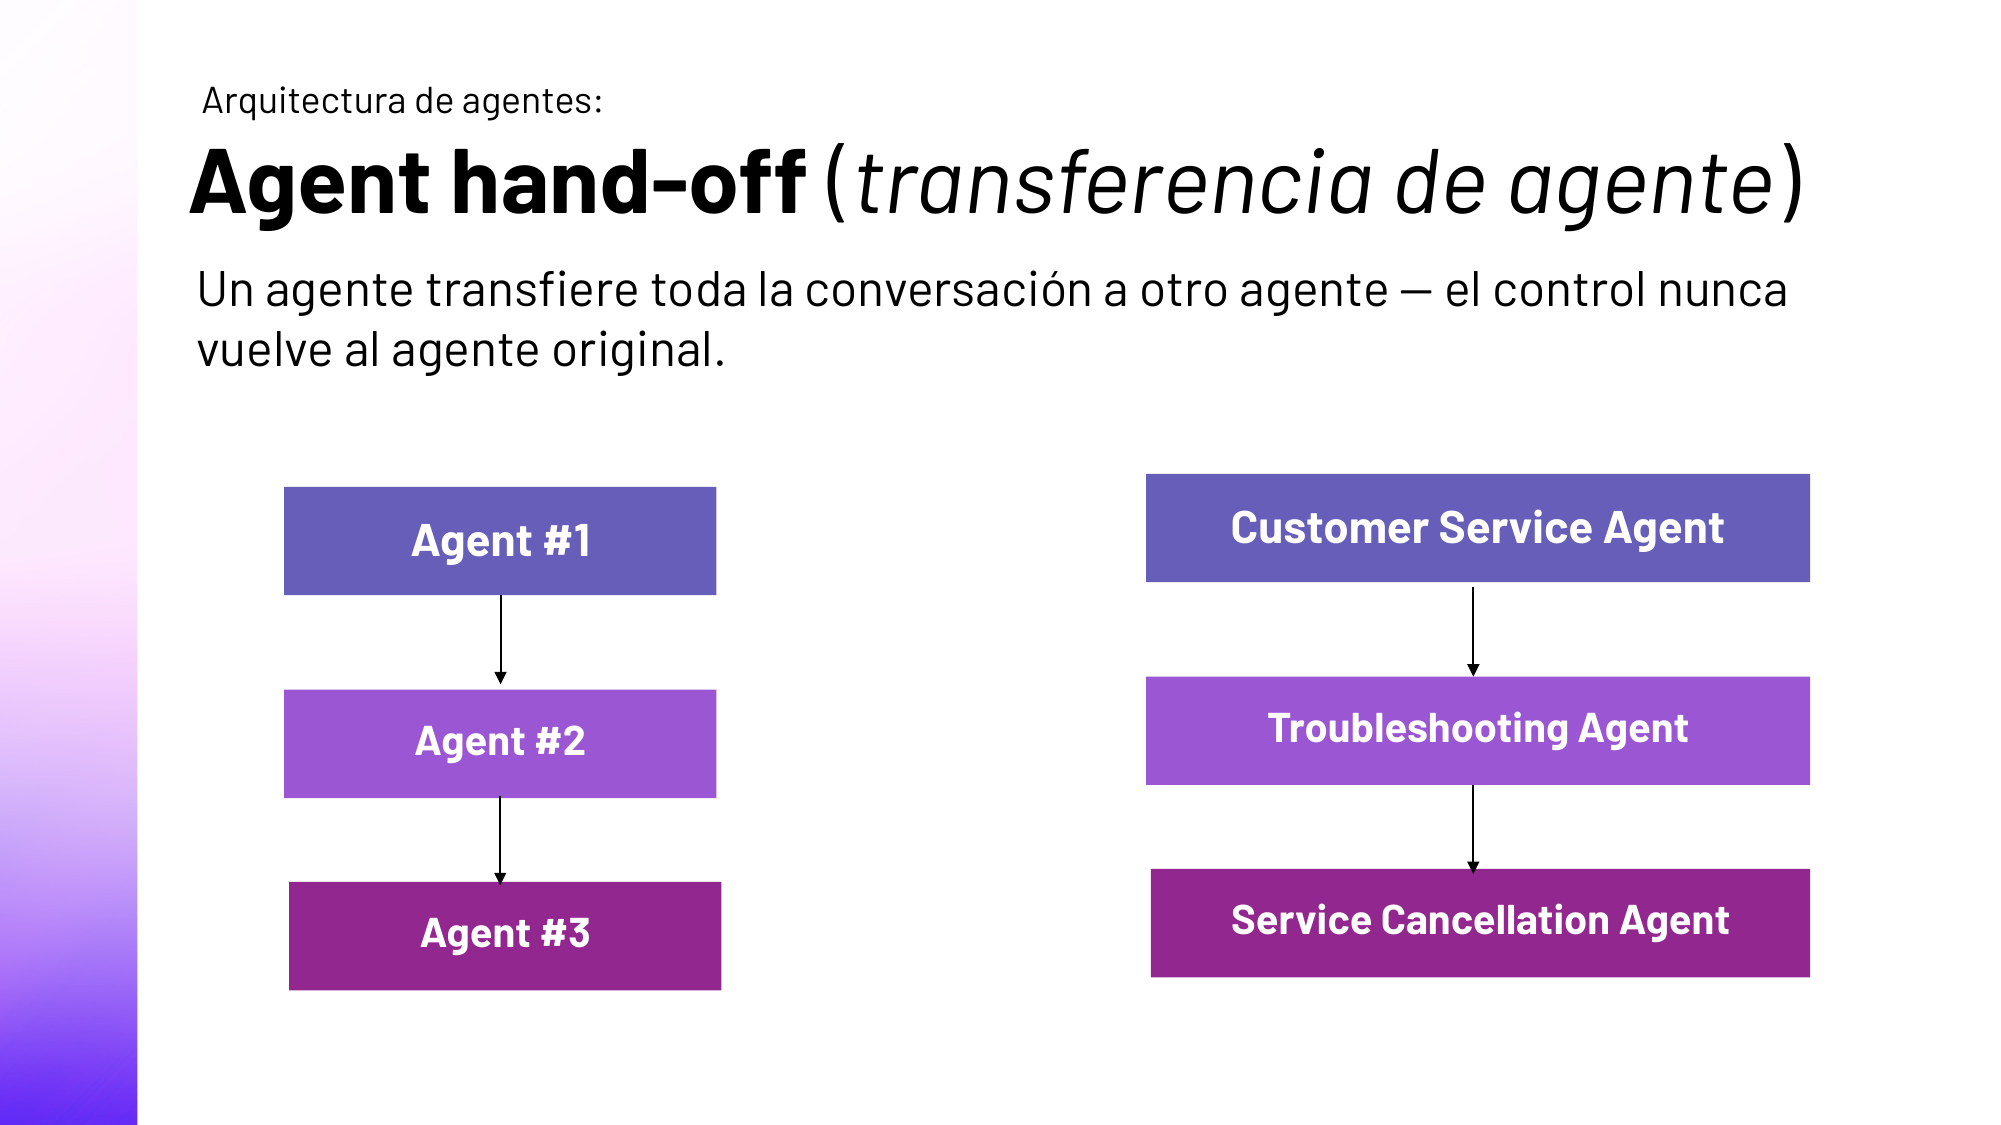

Arquitectura de agentes:
# Agent hand-off (transferencia de agente)
Un agente transfiere toda la conversación a otro agente — el control nunca vuelve al agente original.
Customer Service Agent
Agent #1
Troubleshooting Agent
Agent #2
Service Cancellation Agent
Agent #3